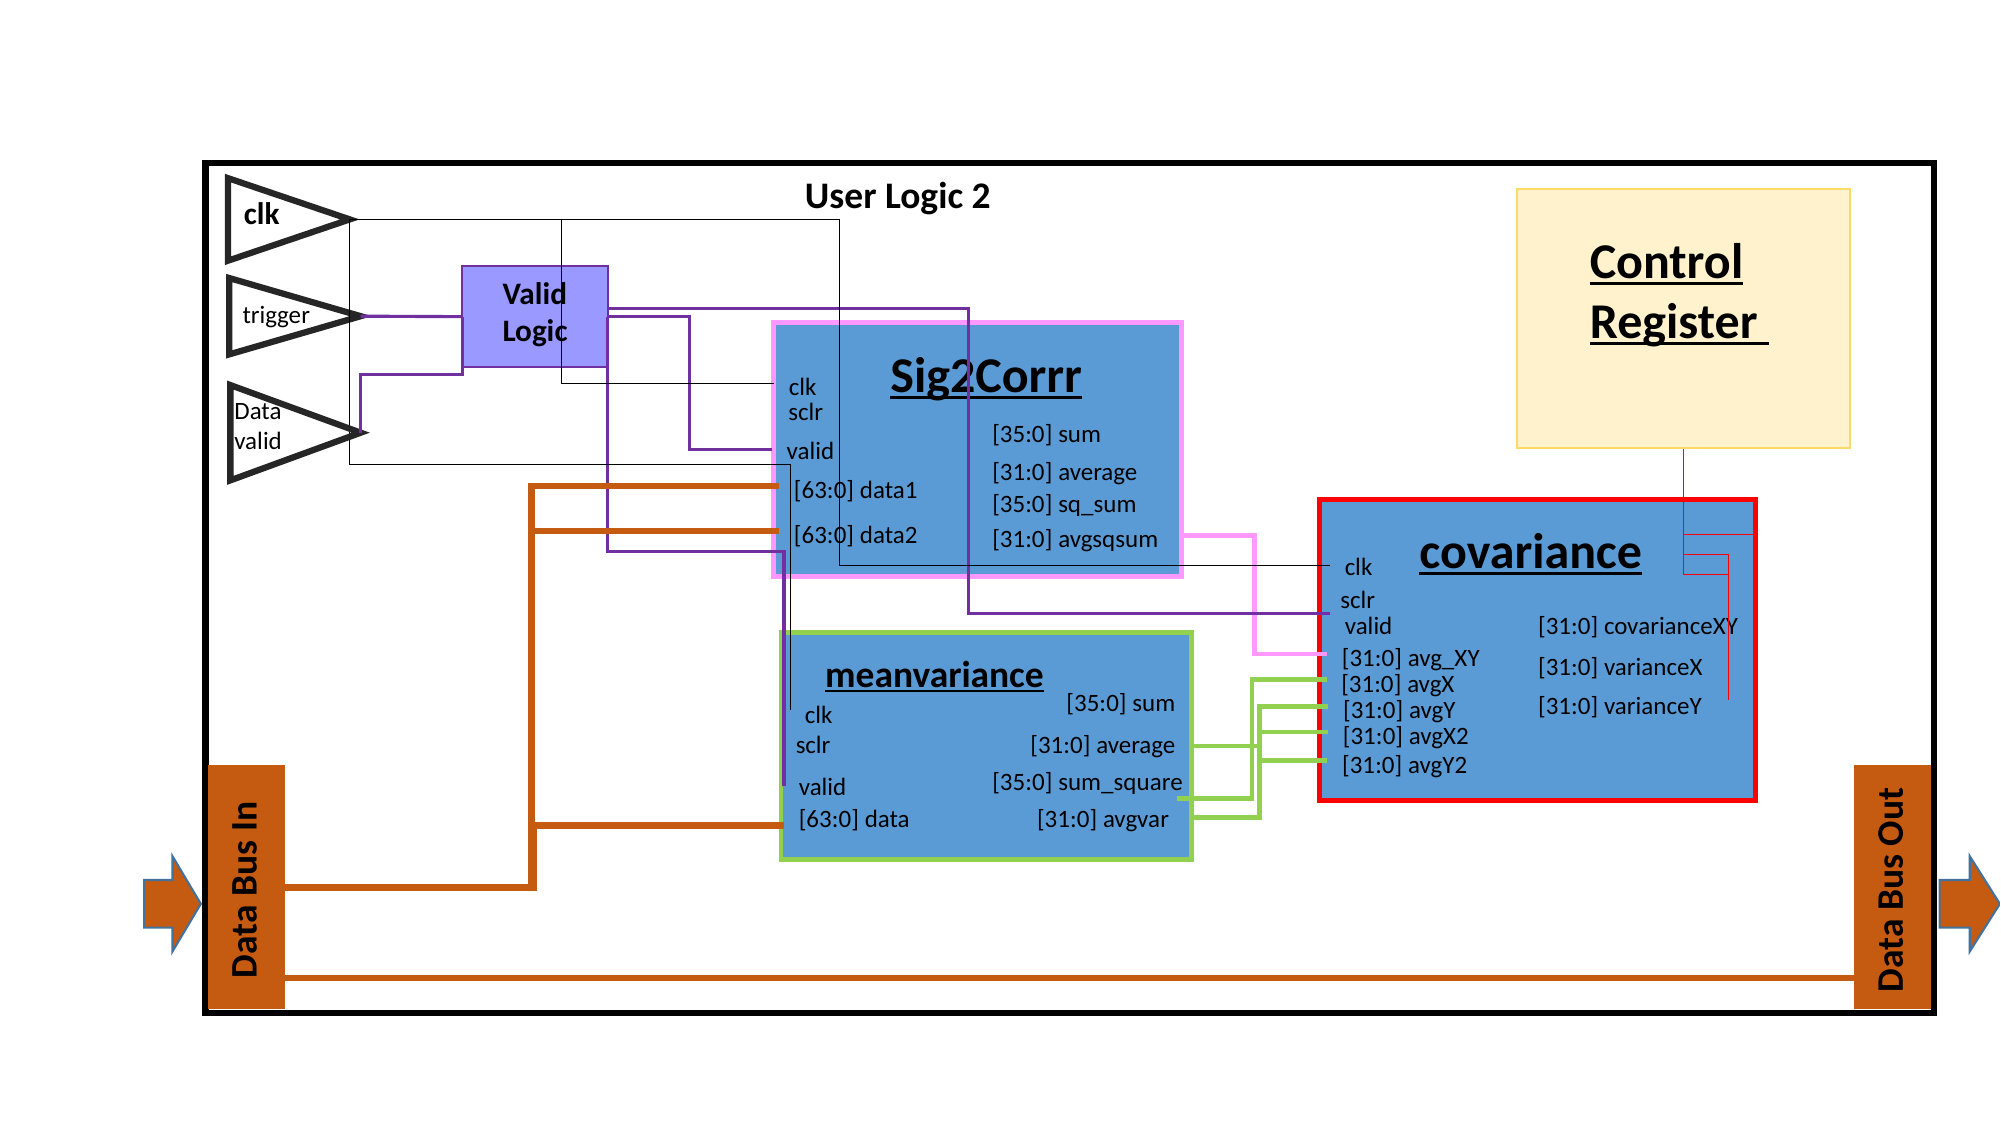

clk

Control Register

Valid Logic

trigger

Sig2Corrr
clk
sclr
[35:0] sum
valid
[31:0] average
[63:0] data1
[35:0] sq_sum
[63:0] data2
[31:0] avgsqsum

Data
valid

covariance
clk
sclr
valid
[31:0] covarianceXY
[31:0] avg_XY
[31:0] varianceX
[31:0] avgX
[31:0] varianceY
[31:0] avgY
[31:0] avgX2
[31:0] avgY2

meanvariance
[35:0] sum
clk
[31:0] average
sclr
[35:0] sum_square
valid
[63:0] data
[31:0] avgvar

Data Bus Out

Data Bus In
User Logic 2